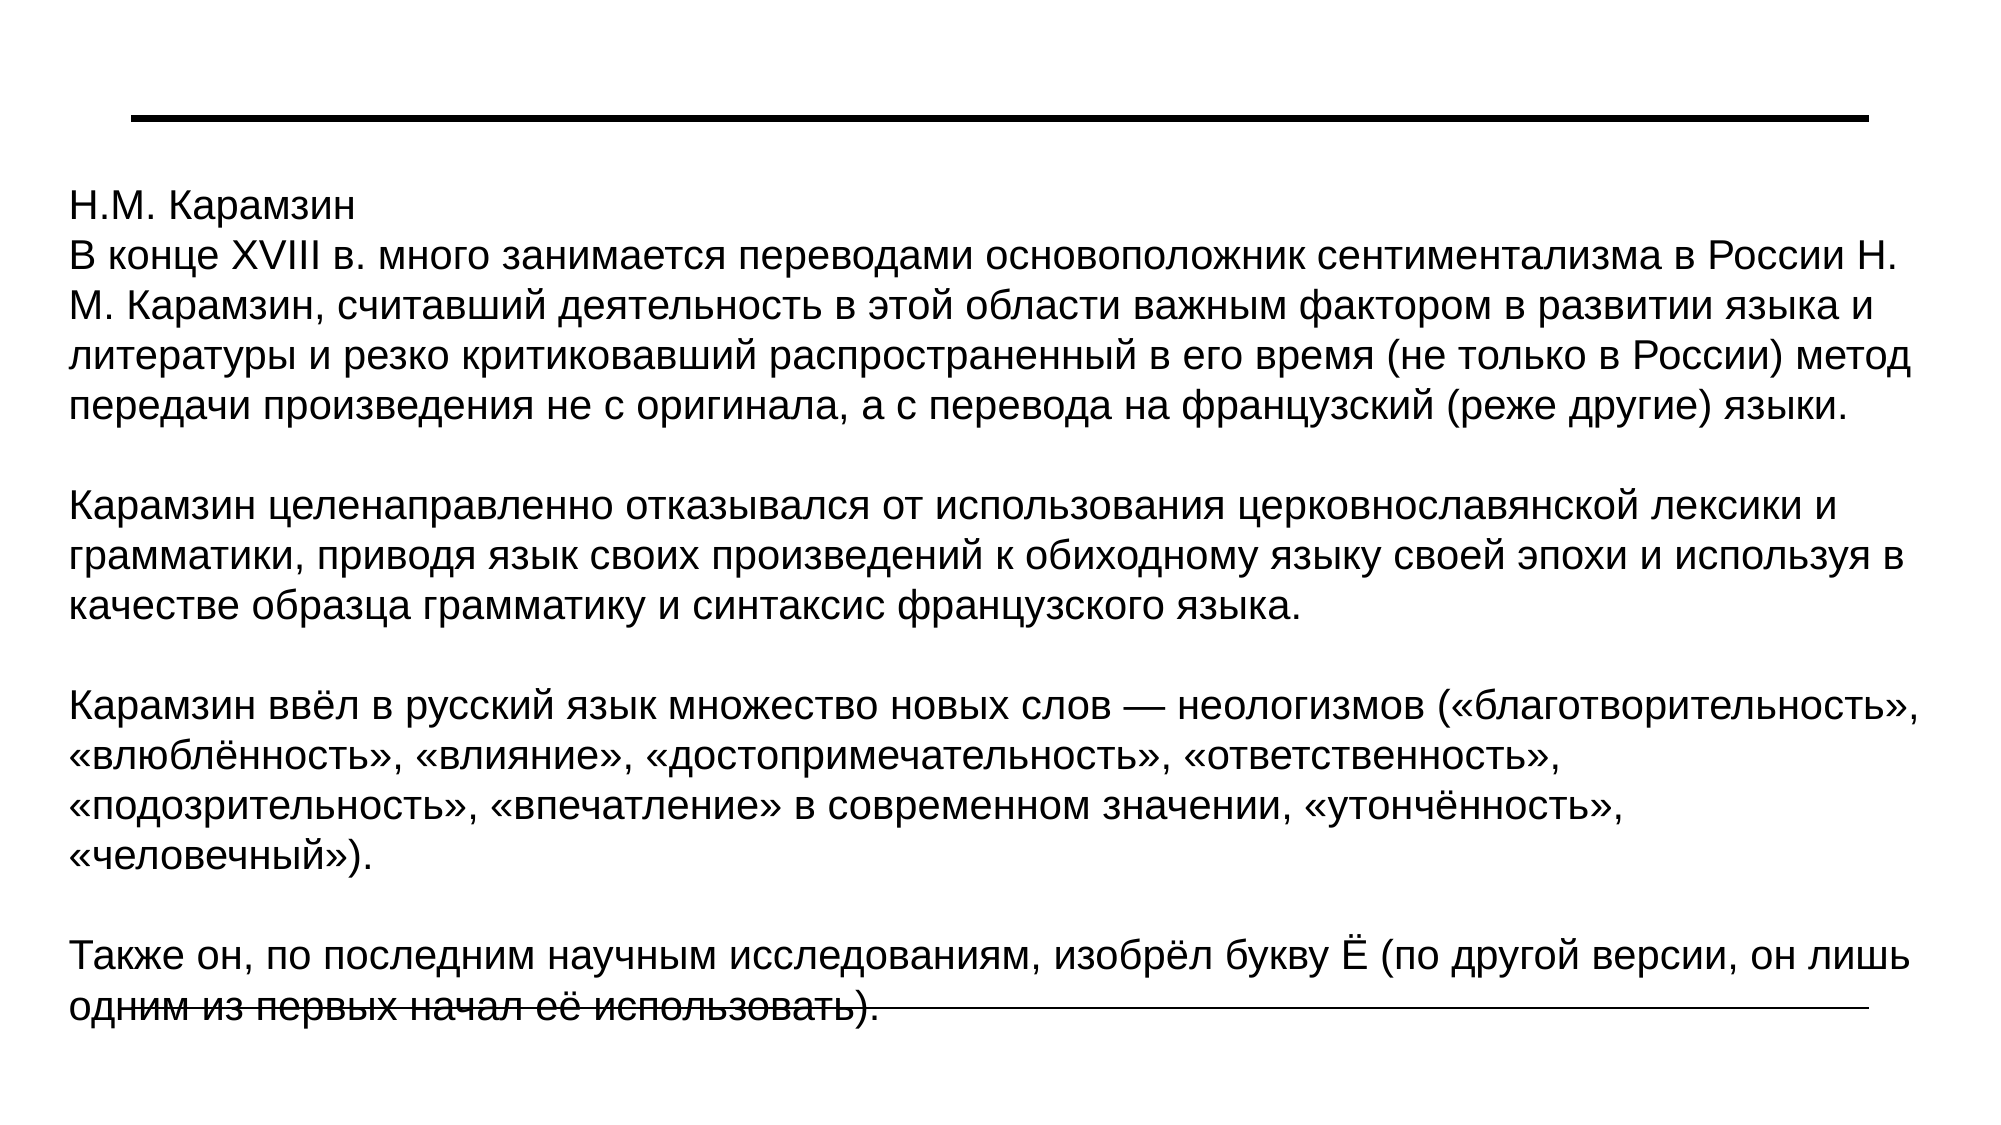

Н.М. Карамзин
В конце XVIII в. много занимается переводами основоположник сентиментализма в России Н. М. Карамзин, считавший деятельность в этой области важным фактором в развитии языка и литературы и резко критиковавший распространенный в его время (не только в России) метод передачи произведения не с оригинала, а с перевода на французский (реже другие) языки.

Карамзин целенаправленно отказывался от использования церковнославянской лексики и грамматики, приводя язык своих произведений к обиходному языку своей эпохи и используя в качестве образца грамматику и синтаксис французского языка.

Карамзин ввёл в русский язык множество новых слов — неологизмов («благотворительность», «влюблённость», «влияние», «достопримечательность», «ответственность», «подозрительность», «впечатление» в современном значении, «утончённость», «человечный»).

Также он, по последним научным исследованиям, изобрёл букву Ё (по другой версии, он лишь одним из первых начал её использовать).